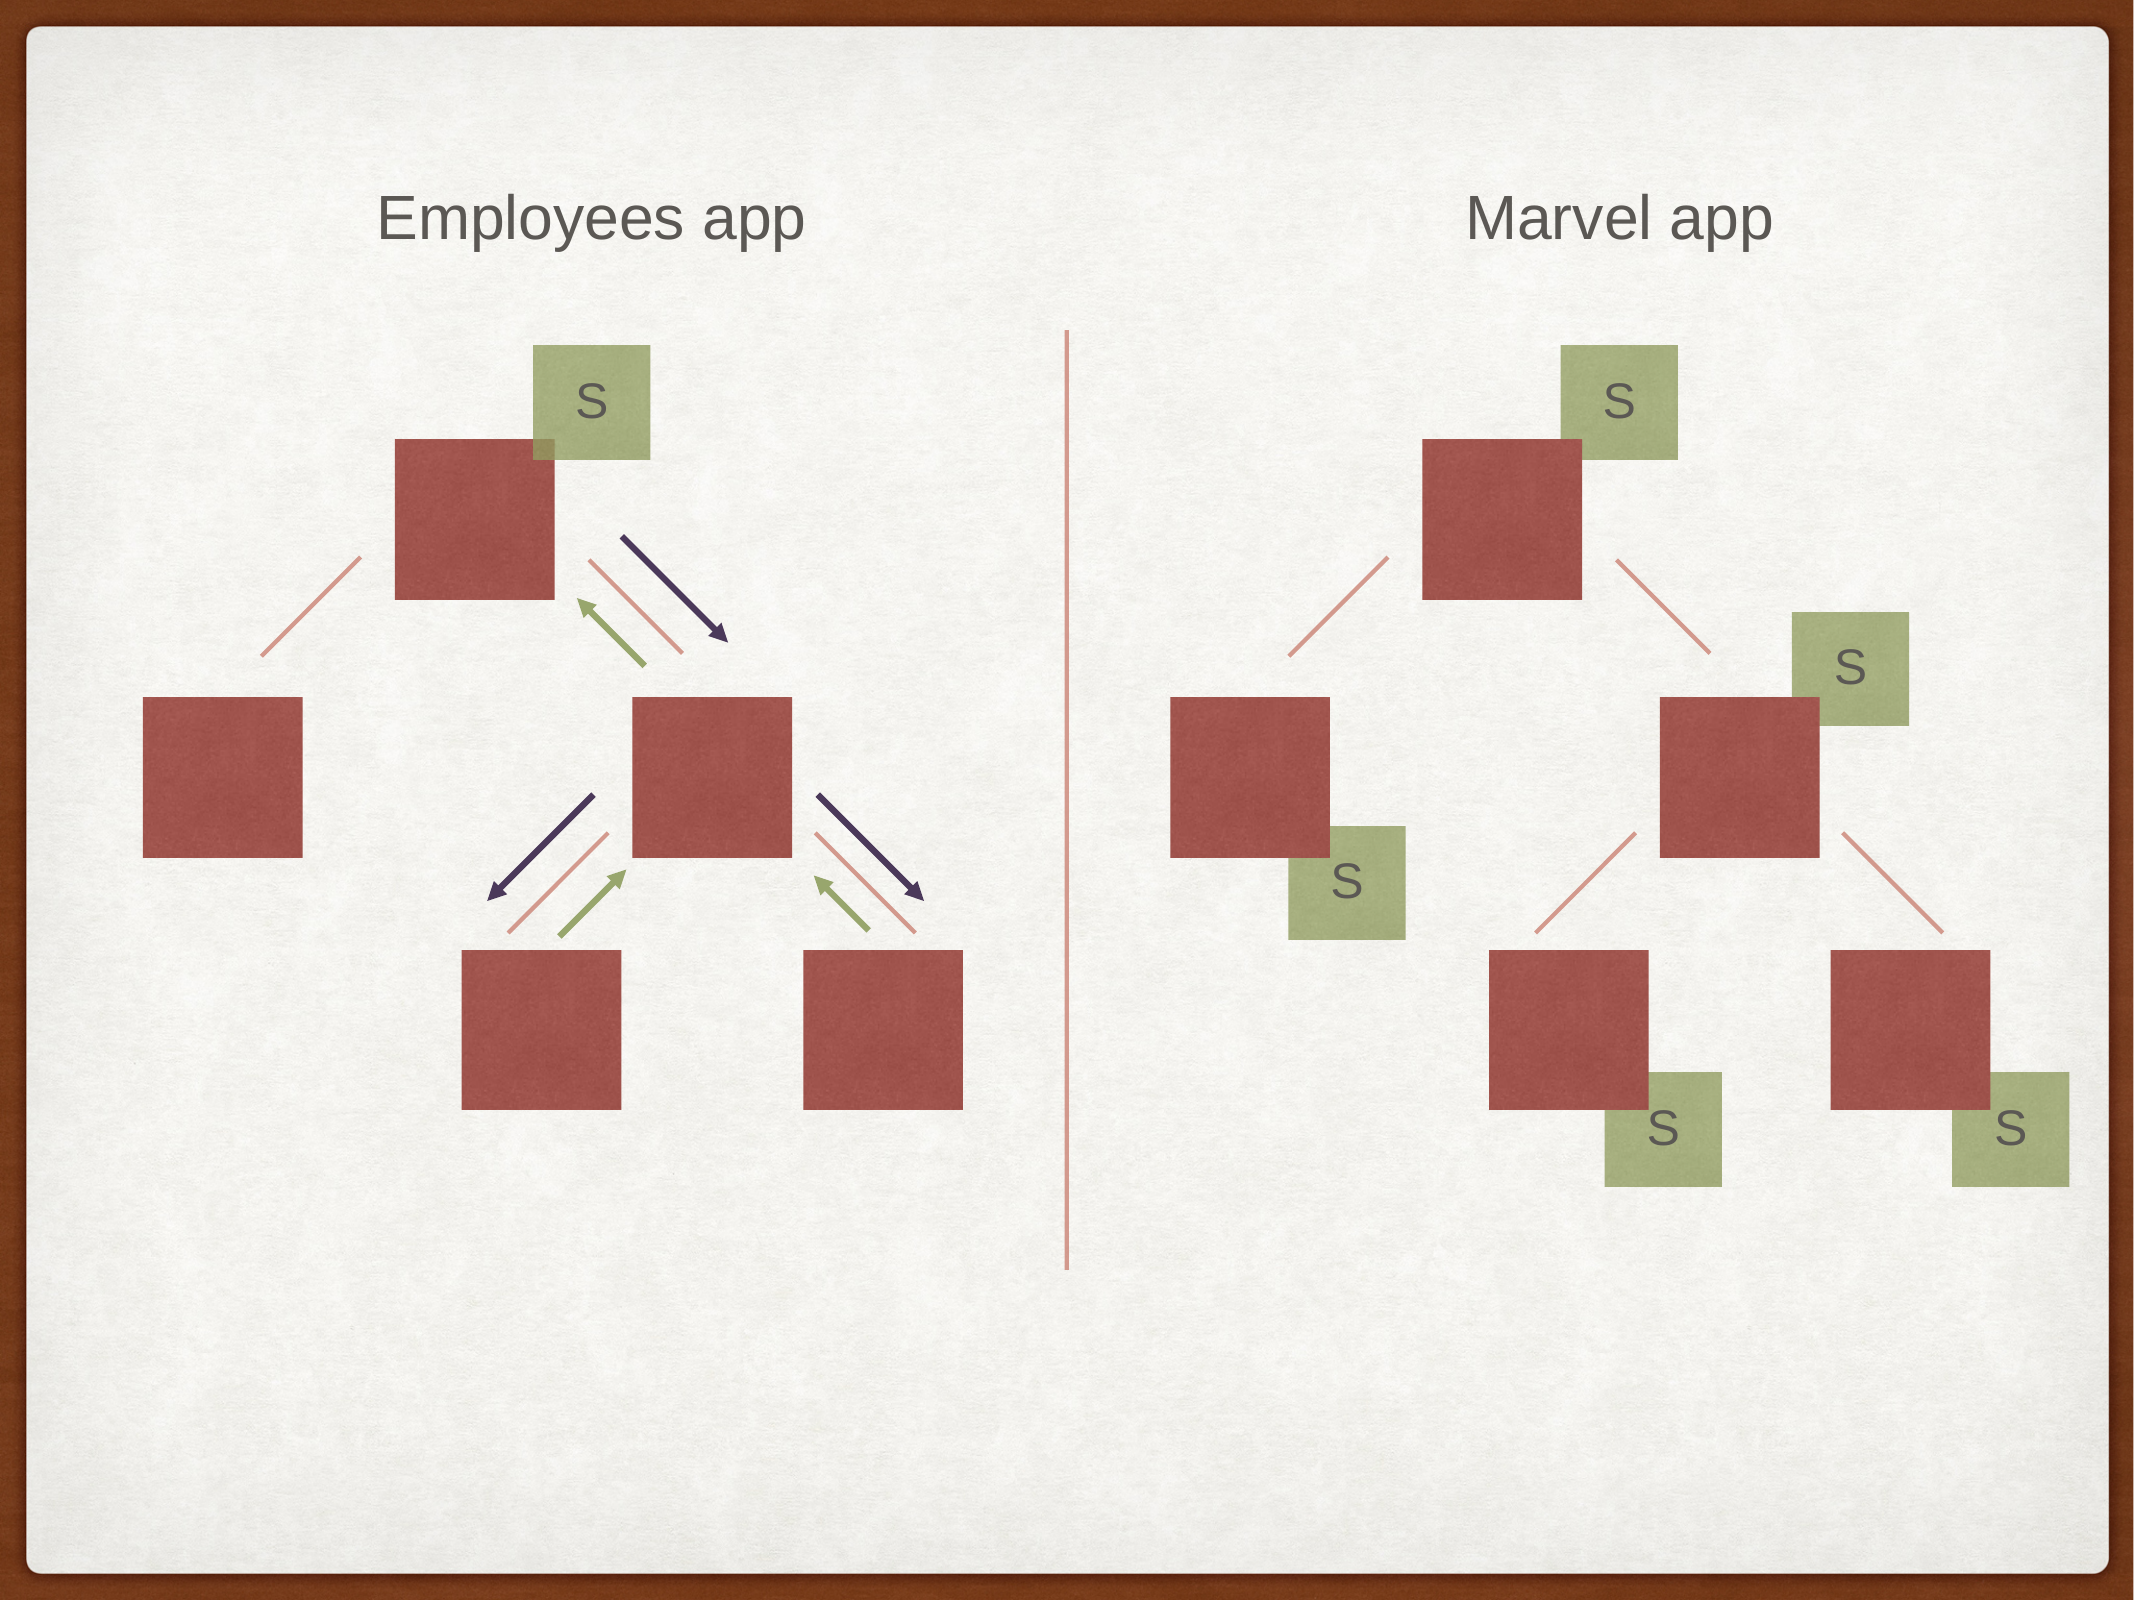

Employees app
Marvel app

S

S

S

S

S
S